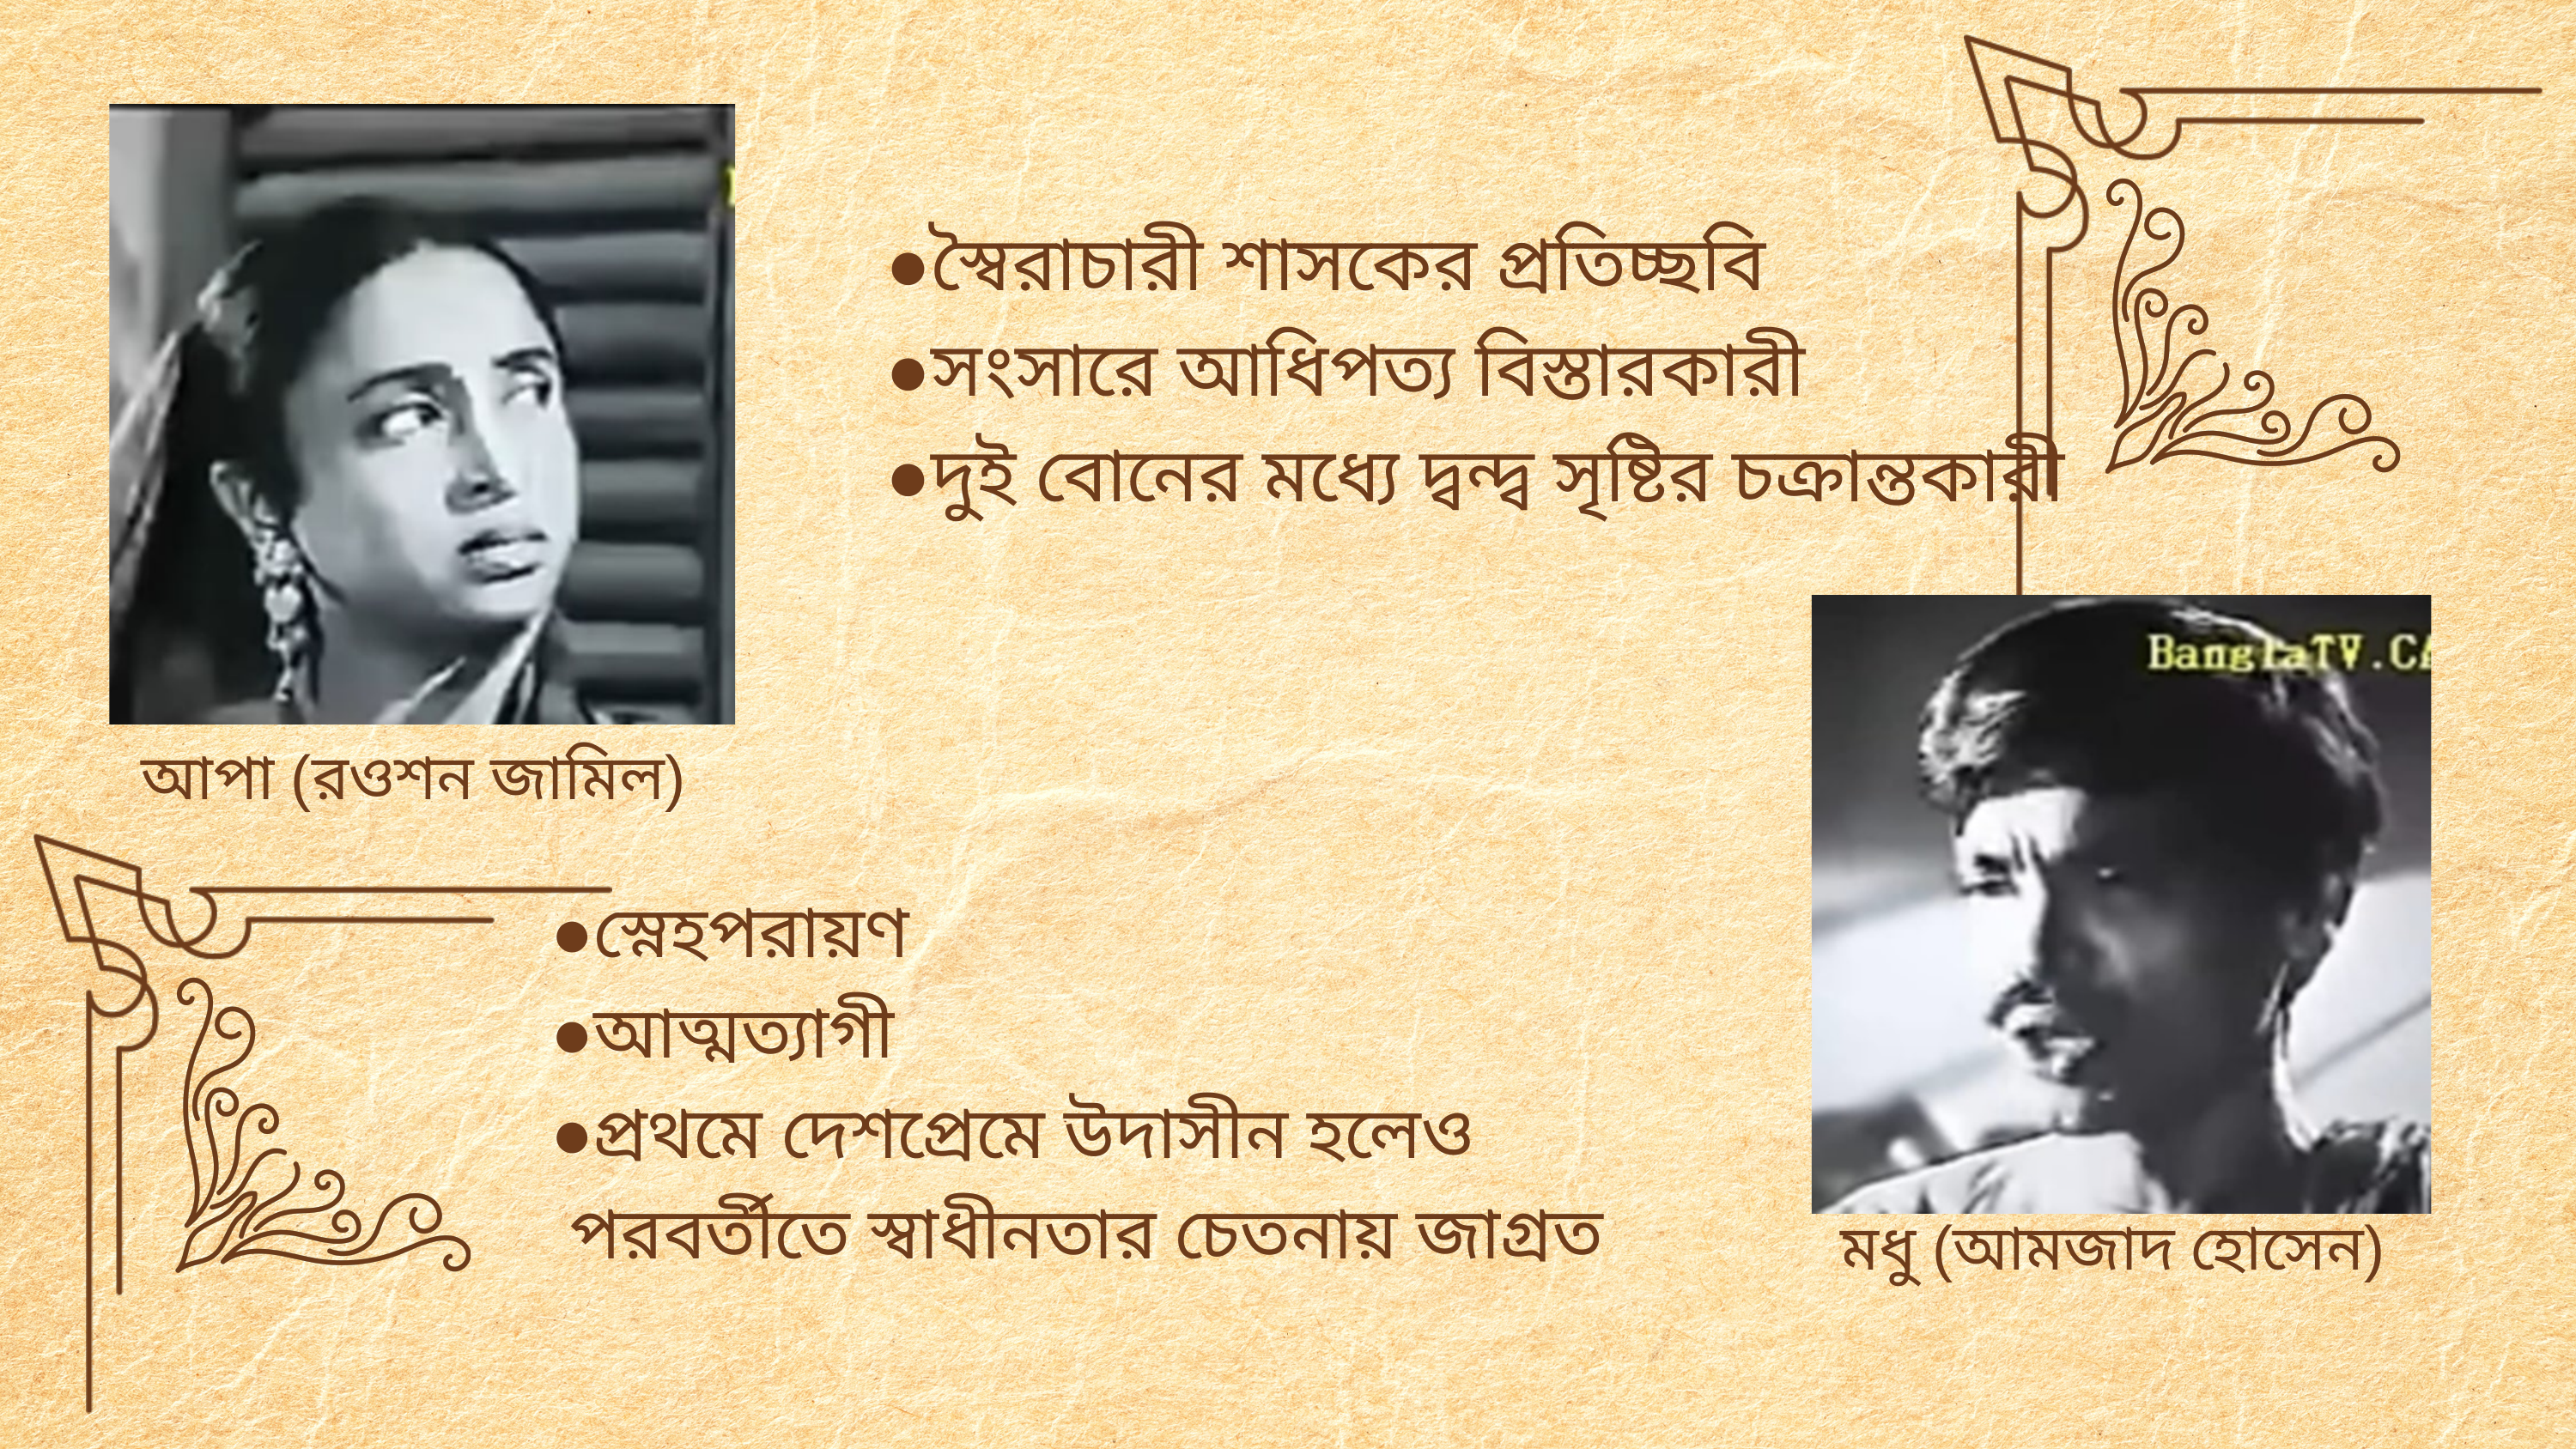

●স্বৈরাচারী শাসকের প্রতিচ্ছবি
●সংসারে আধিপত্য বিস্তারকারী
●দুই বোনের মধ্যে দ্বন্দ্ব সৃষ্টির চক্রান্তকারী

আপা (রওশন জামিল)

●স্নেহপরায়ণ
●আত্মত্যাগী
●প্রথমে দেশপ্রেমে উদাসীন হলেও
 পরবর্তীতে স্বাধীনতার চেতনায় জাগ্রত

মধু (আমজাদ হোসেন)